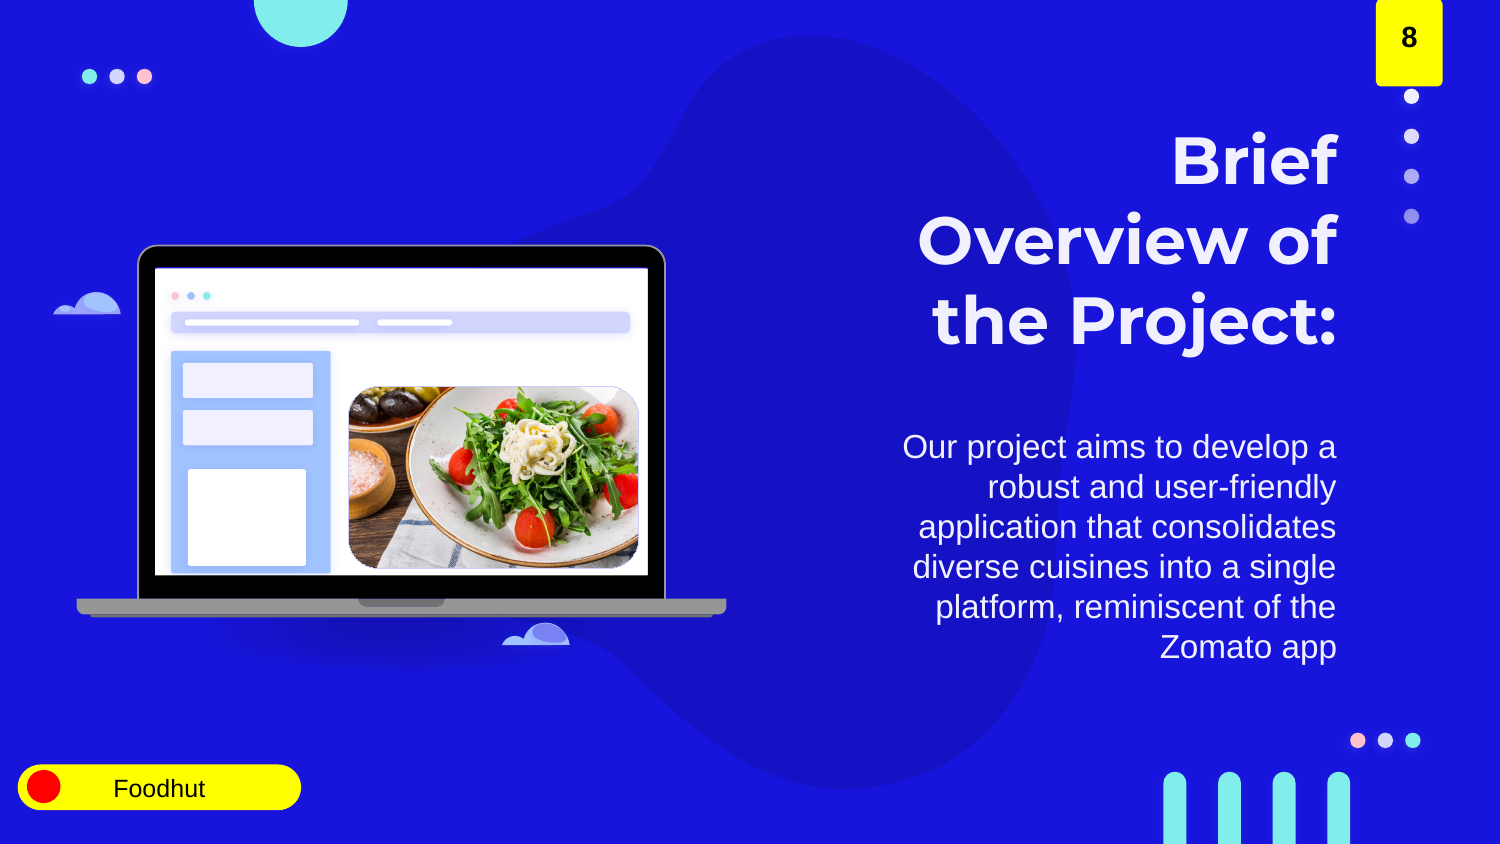

8

# Brief Overview of the Project:

Our project aims to develop a robust and user-friendly application that consolidates diverse cuisines into a single platform, reminiscent of the Zomato app

Foodhut